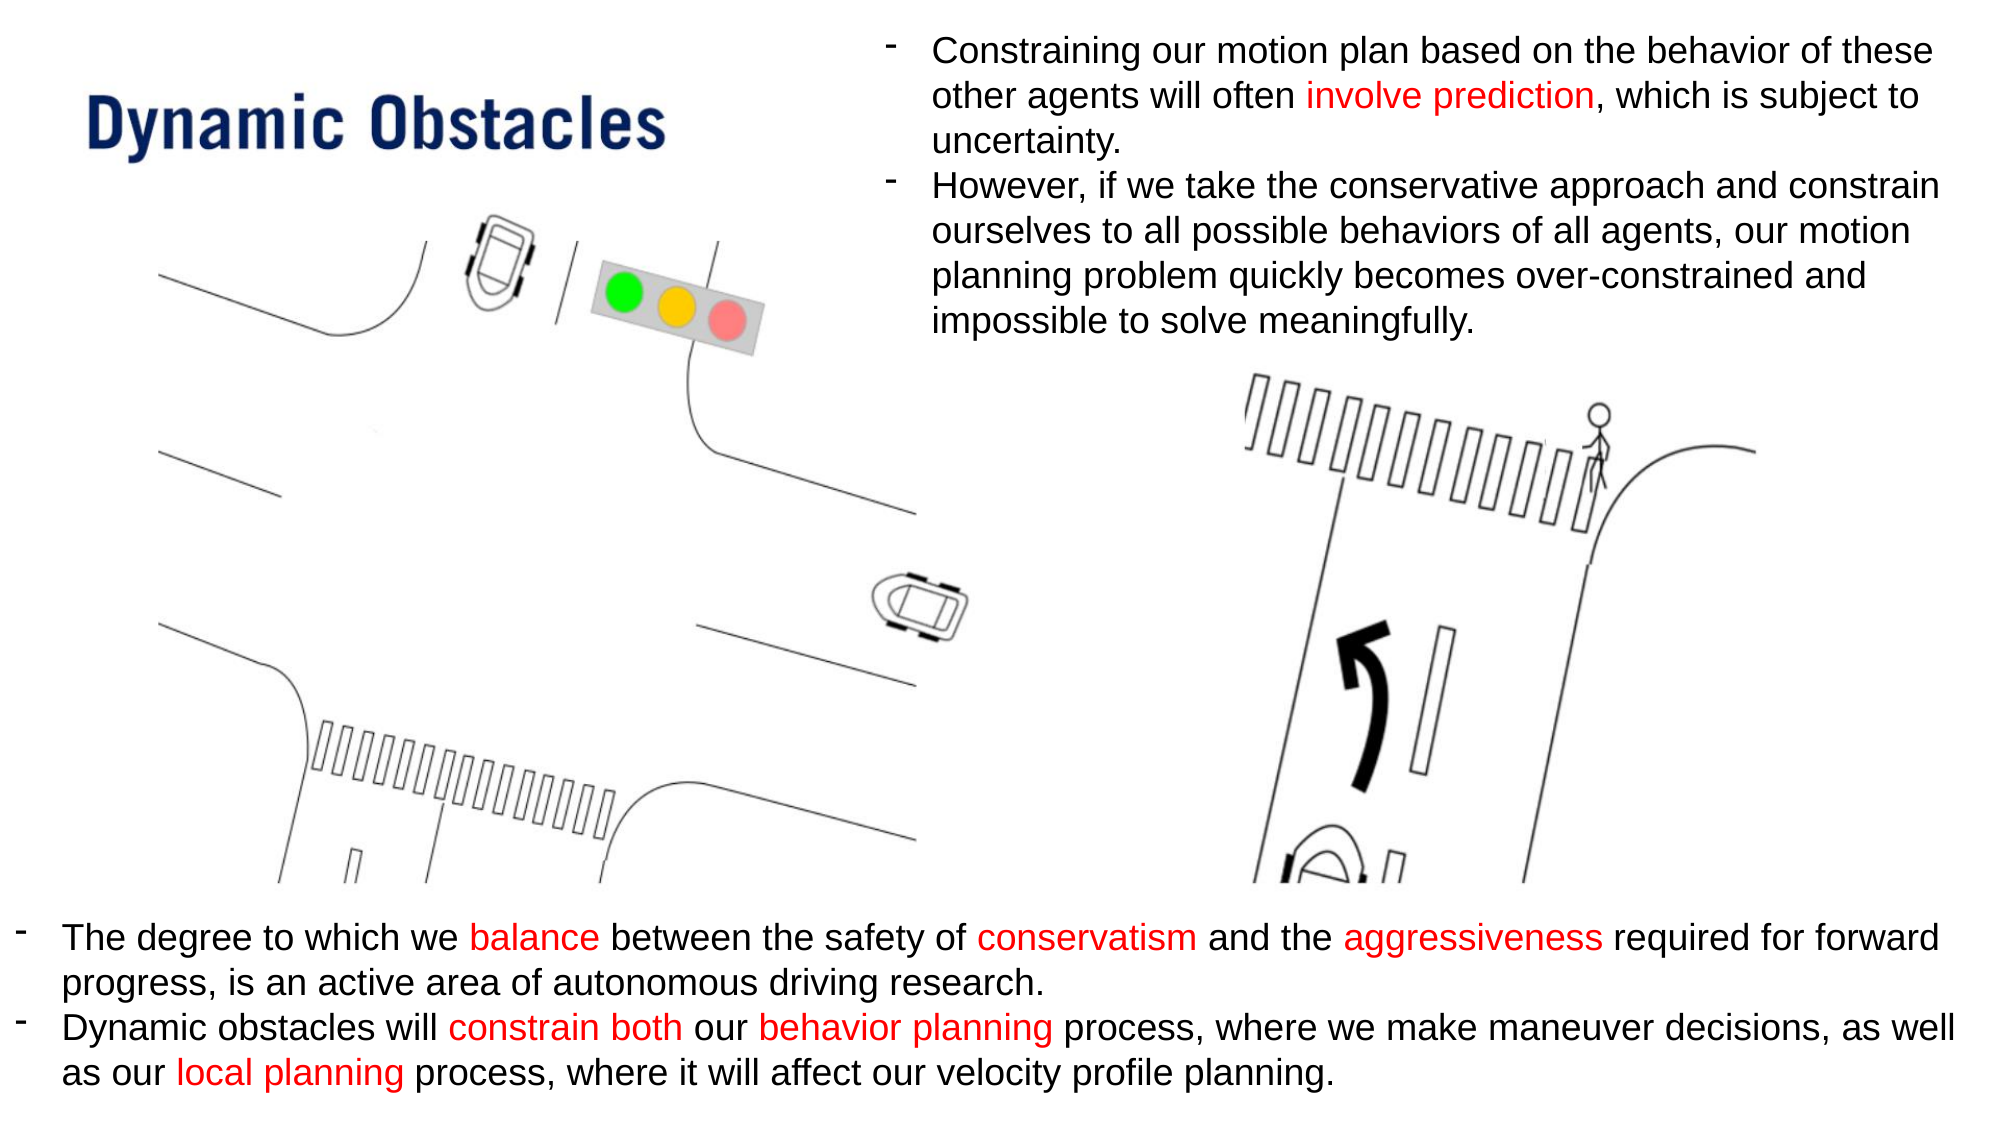

Constraining our motion plan based on the behavior of these other agents will often involve prediction, which is subject to uncertainty.
However, if we take the conservative approach and constrain ourselves to all possible behaviors of all agents, our motion planning problem quickly becomes over-constrained and impossible to solve meaningfully.
The degree to which we balance between the safety of conservatism and the aggressiveness required for forward progress, is an active area of autonomous driving research.
Dynamic obstacles will constrain both our behavior planning process, where we make maneuver decisions, as well as our local planning process, where it will affect our velocity profile planning.